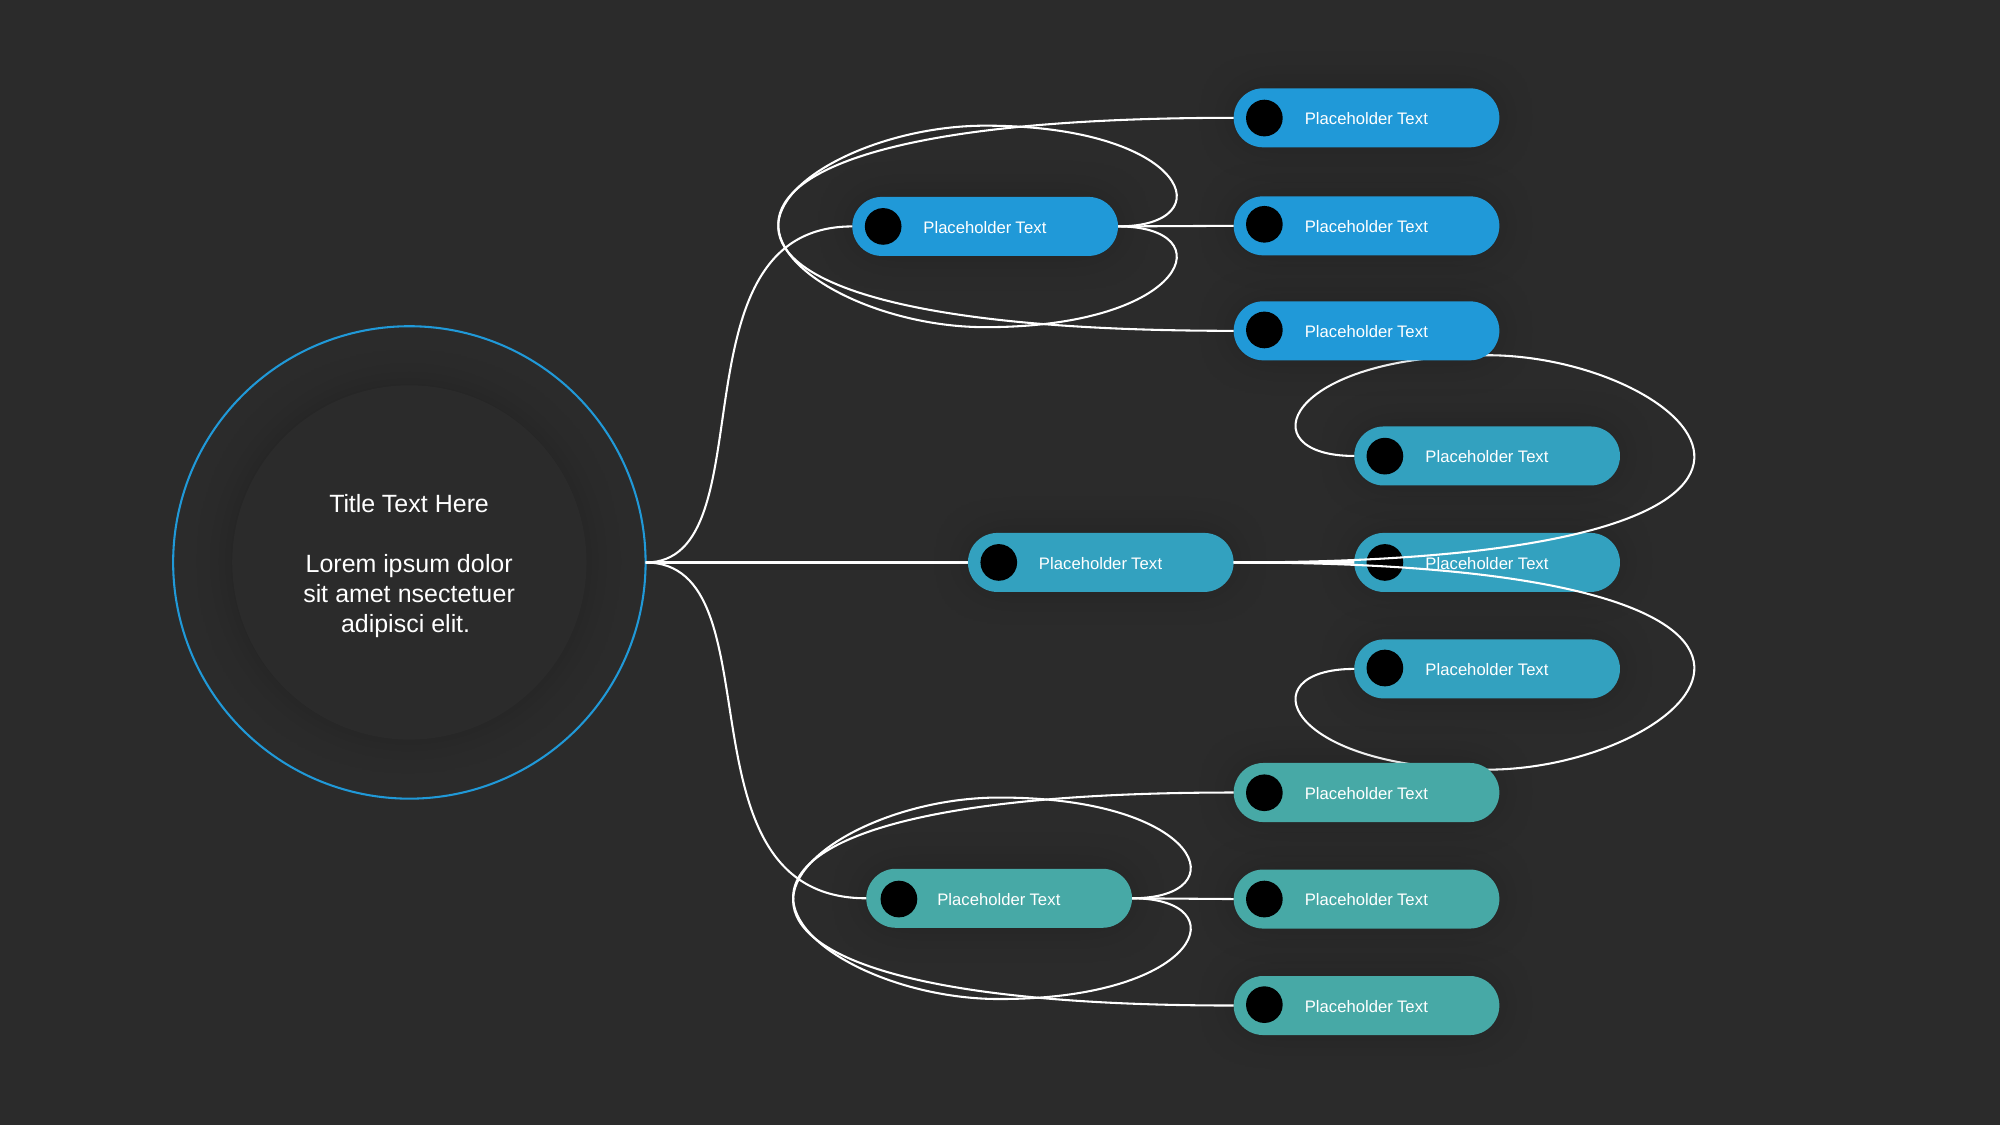

Placeholder Text

Placeholder Text
Placeholder Text

Placeholder Text

Title Text Here
Lorem ipsum dolor sit amet nsectetuer adipisci elit.
Placeholder Text

Placeholder Text

Placeholder Text

Placeholder Text

Placeholder Text

Placeholder Text

Placeholder Text

Placeholder Text